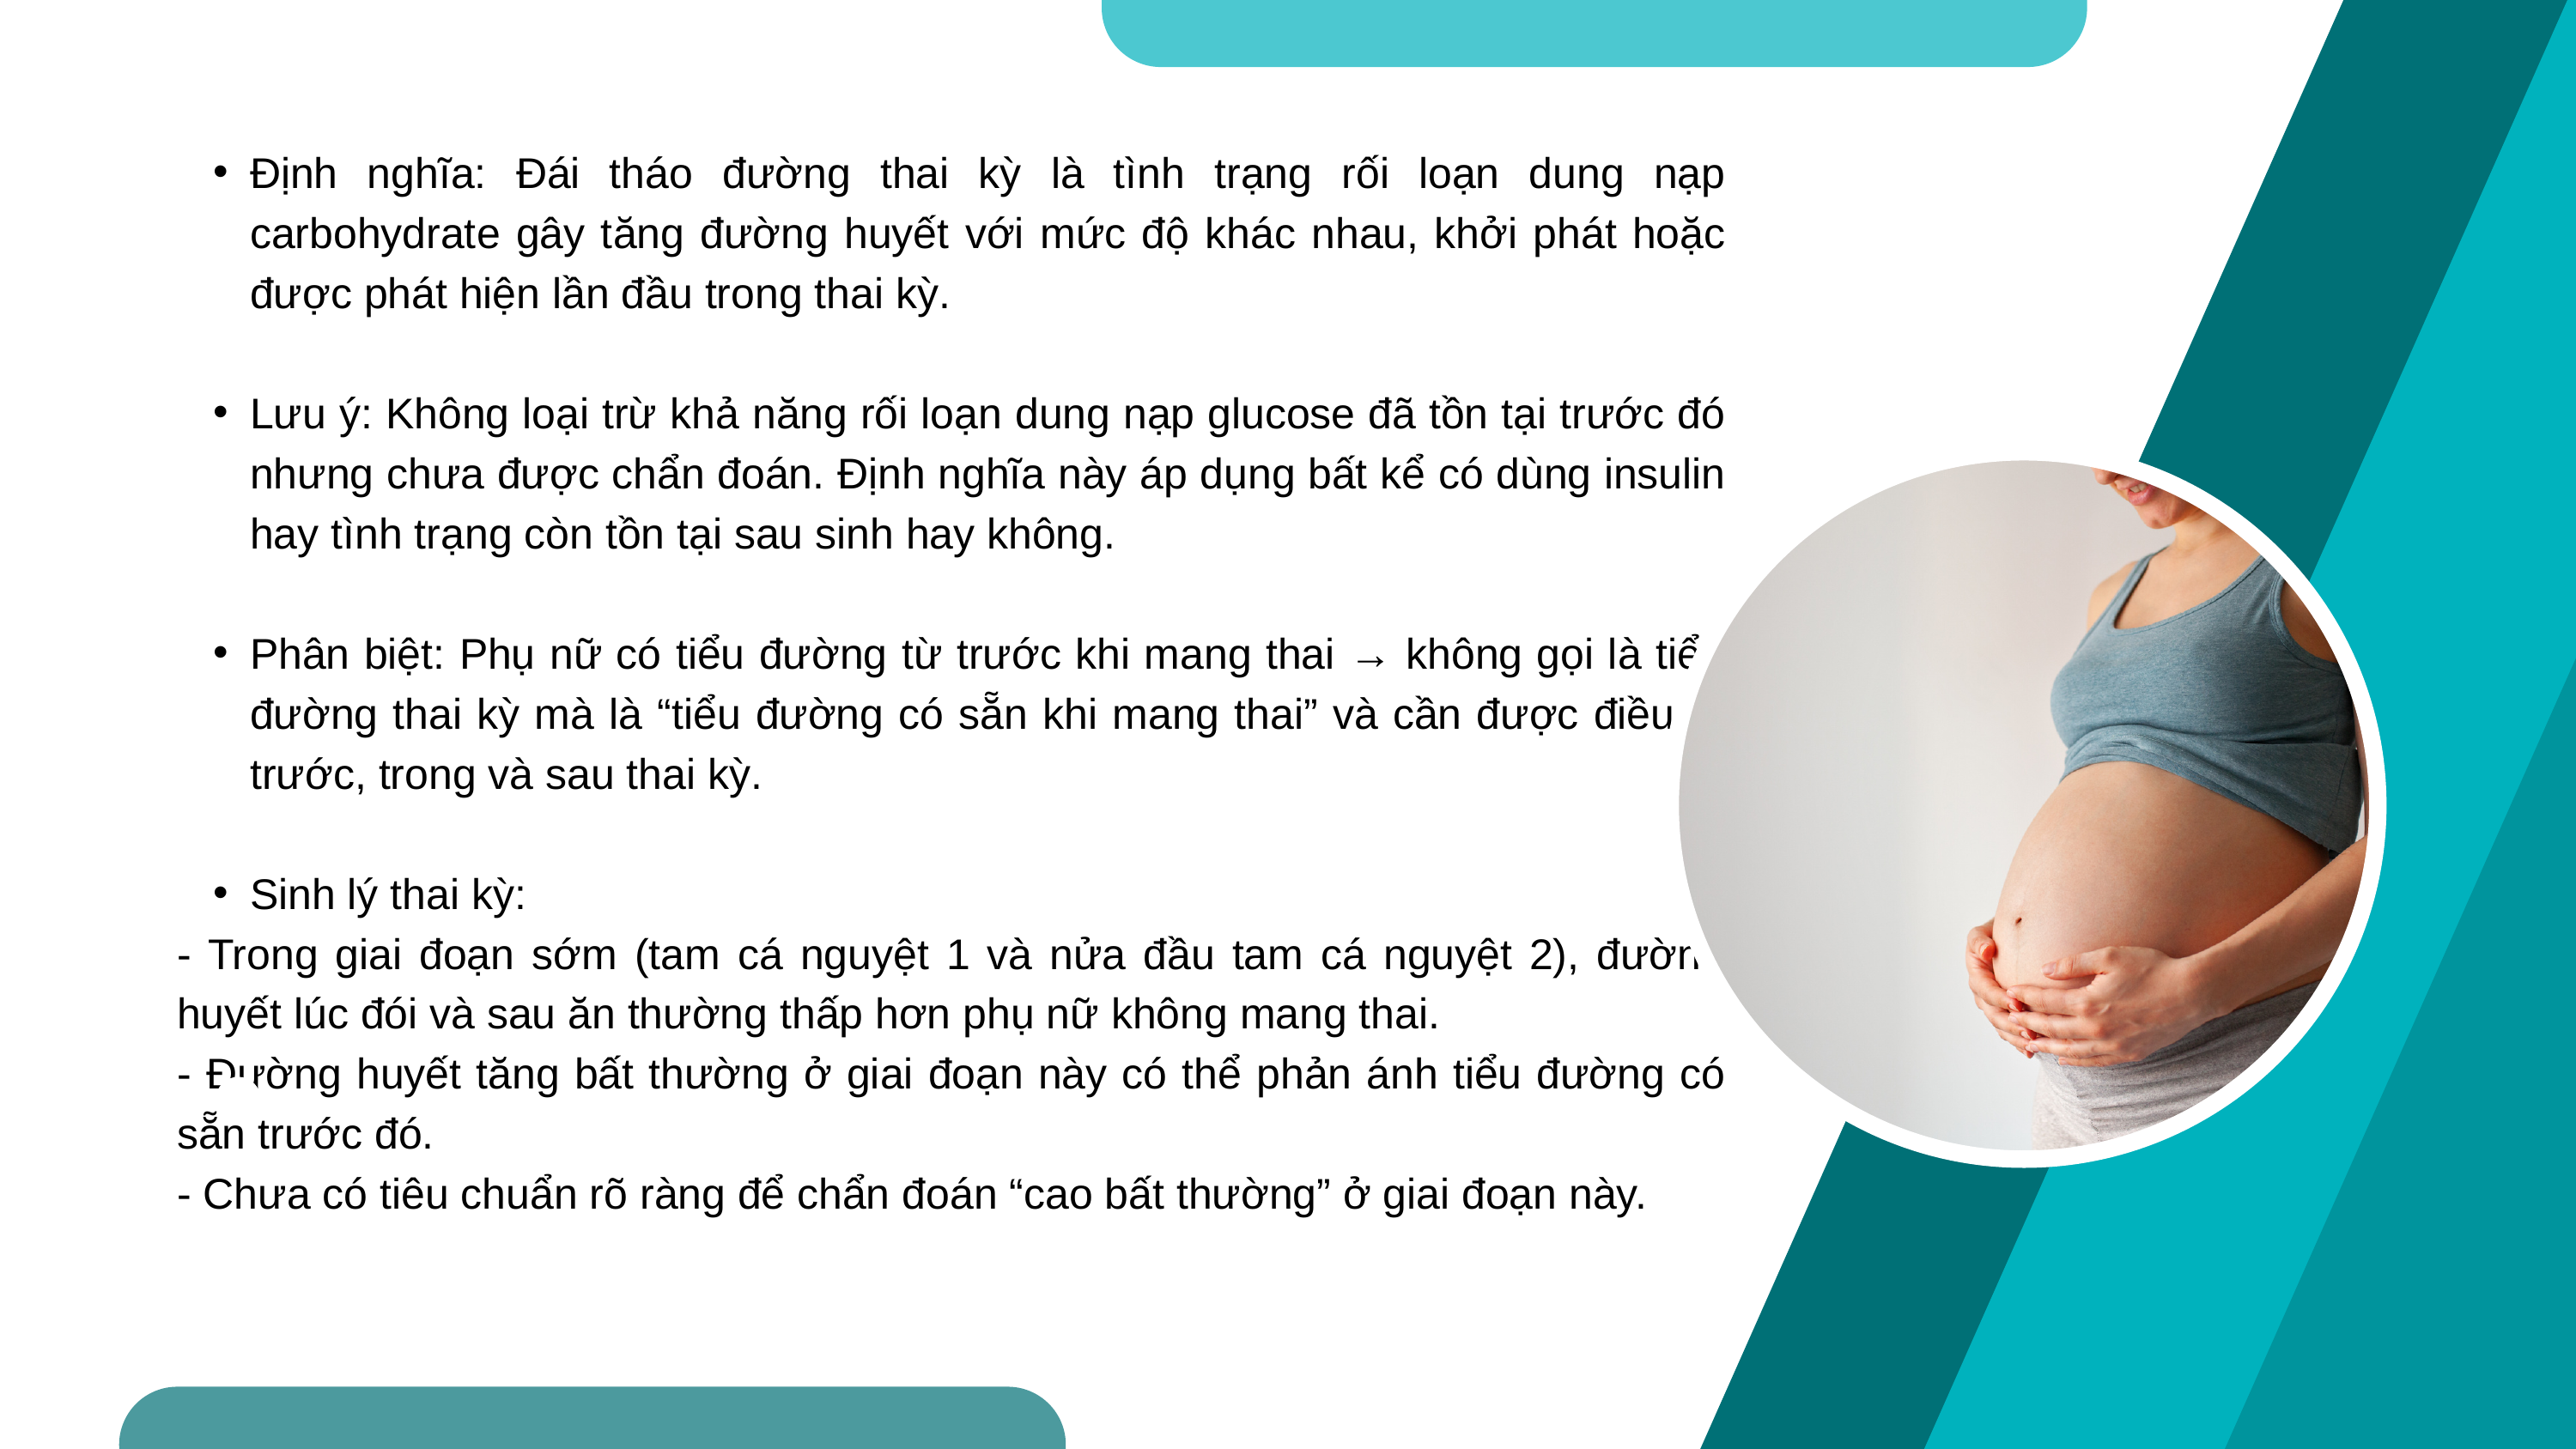

Định nghĩa: Đái tháo đường thai kỳ là tình trạng rối loạn dung nạp carbohydrate gây tăng đường huyết với mức độ khác nhau, khởi phát hoặc được phát hiện lần đầu trong thai kỳ.

Lưu ý: Không loại trừ khả năng rối loạn dung nạp glucose đã tồn tại trước đó nhưng chưa được chẩn đoán. Định nghĩa này áp dụng bất kể có dùng insulin hay tình trạng còn tồn tại sau sinh hay không.

Phân biệt: Phụ nữ có tiểu đường từ trước khi mang thai → không gọi là tiểu đường thai kỳ mà là “tiểu đường có sẵn khi mang thai” và cần được điều trị trước, trong và sau thai kỳ.

Sinh lý thai kỳ:
- Trong giai đoạn sớm (tam cá nguyệt 1 và nửa đầu tam cá nguyệt 2), đường huyết lúc đói và sau ăn thường thấp hơn phụ nữ không mang thai.
- Đường huyết tăng bất thường ở giai đoạn này có thể phản ánh tiểu đường có sẵn trước đó.
- Chưa có tiêu chuẩn rõ ràng để chẩn đoán “cao bất thường” ở giai đoạn này.